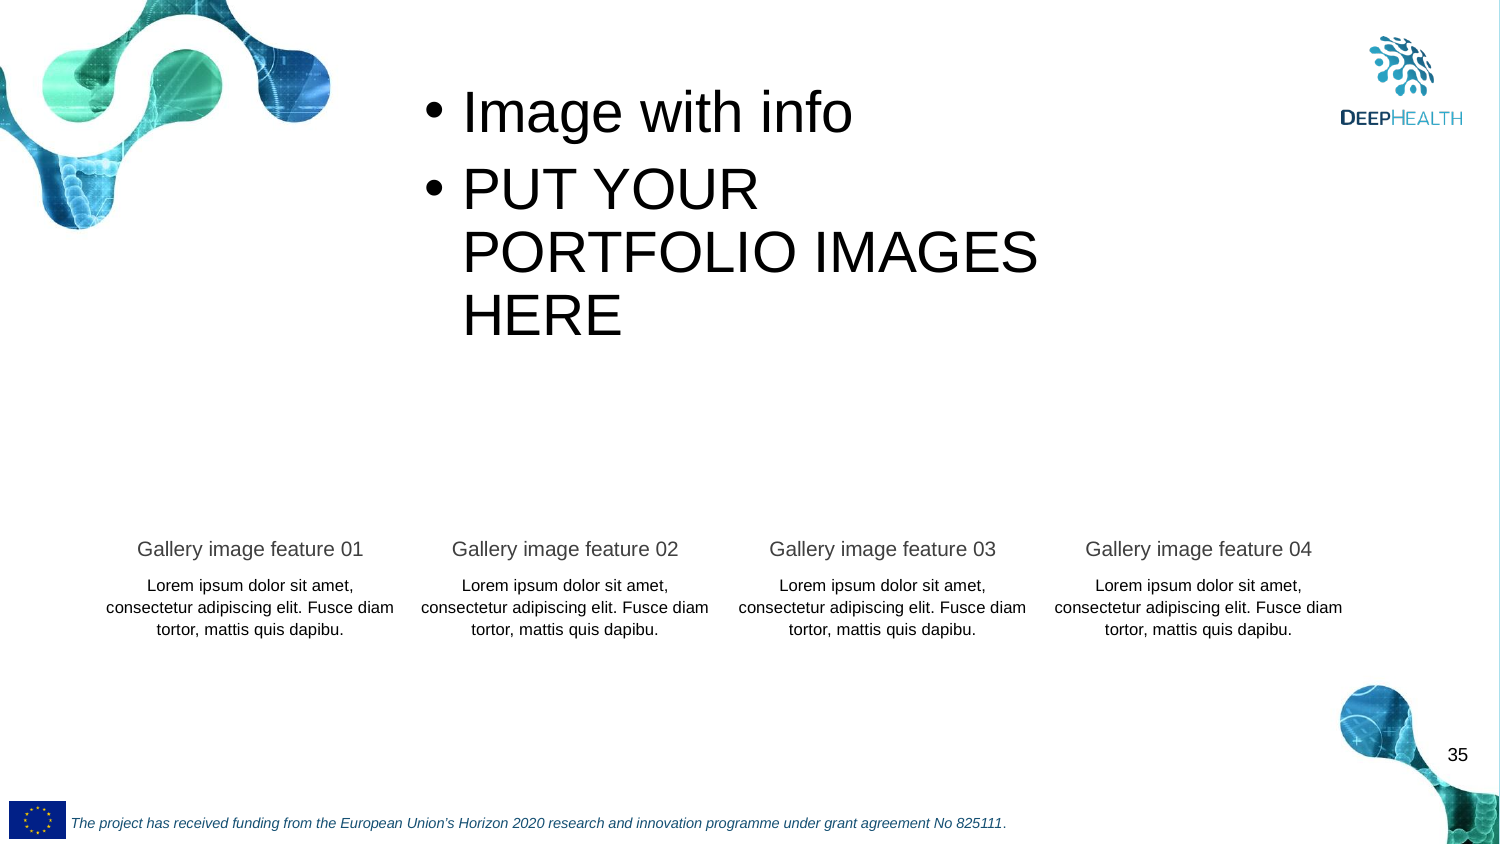

Image with info
PUT YOUR PORTFOLIO IMAGES HERE

Gallery image feature 01
Gallery image feature 02
Gallery image feature 03
Gallery image feature 04
Lorem ipsum dolor sit amet, consectetur adipiscing elit. Fusce diam tortor, mattis quis dapibu.
Lorem ipsum dolor sit amet, consectetur adipiscing elit. Fusce diam tortor, mattis quis dapibu.
Lorem ipsum dolor sit amet, consectetur adipiscing elit. Fusce diam tortor, mattis quis dapibu.
Lorem ipsum dolor sit amet, consectetur adipiscing elit. Fusce diam tortor, mattis quis dapibu.